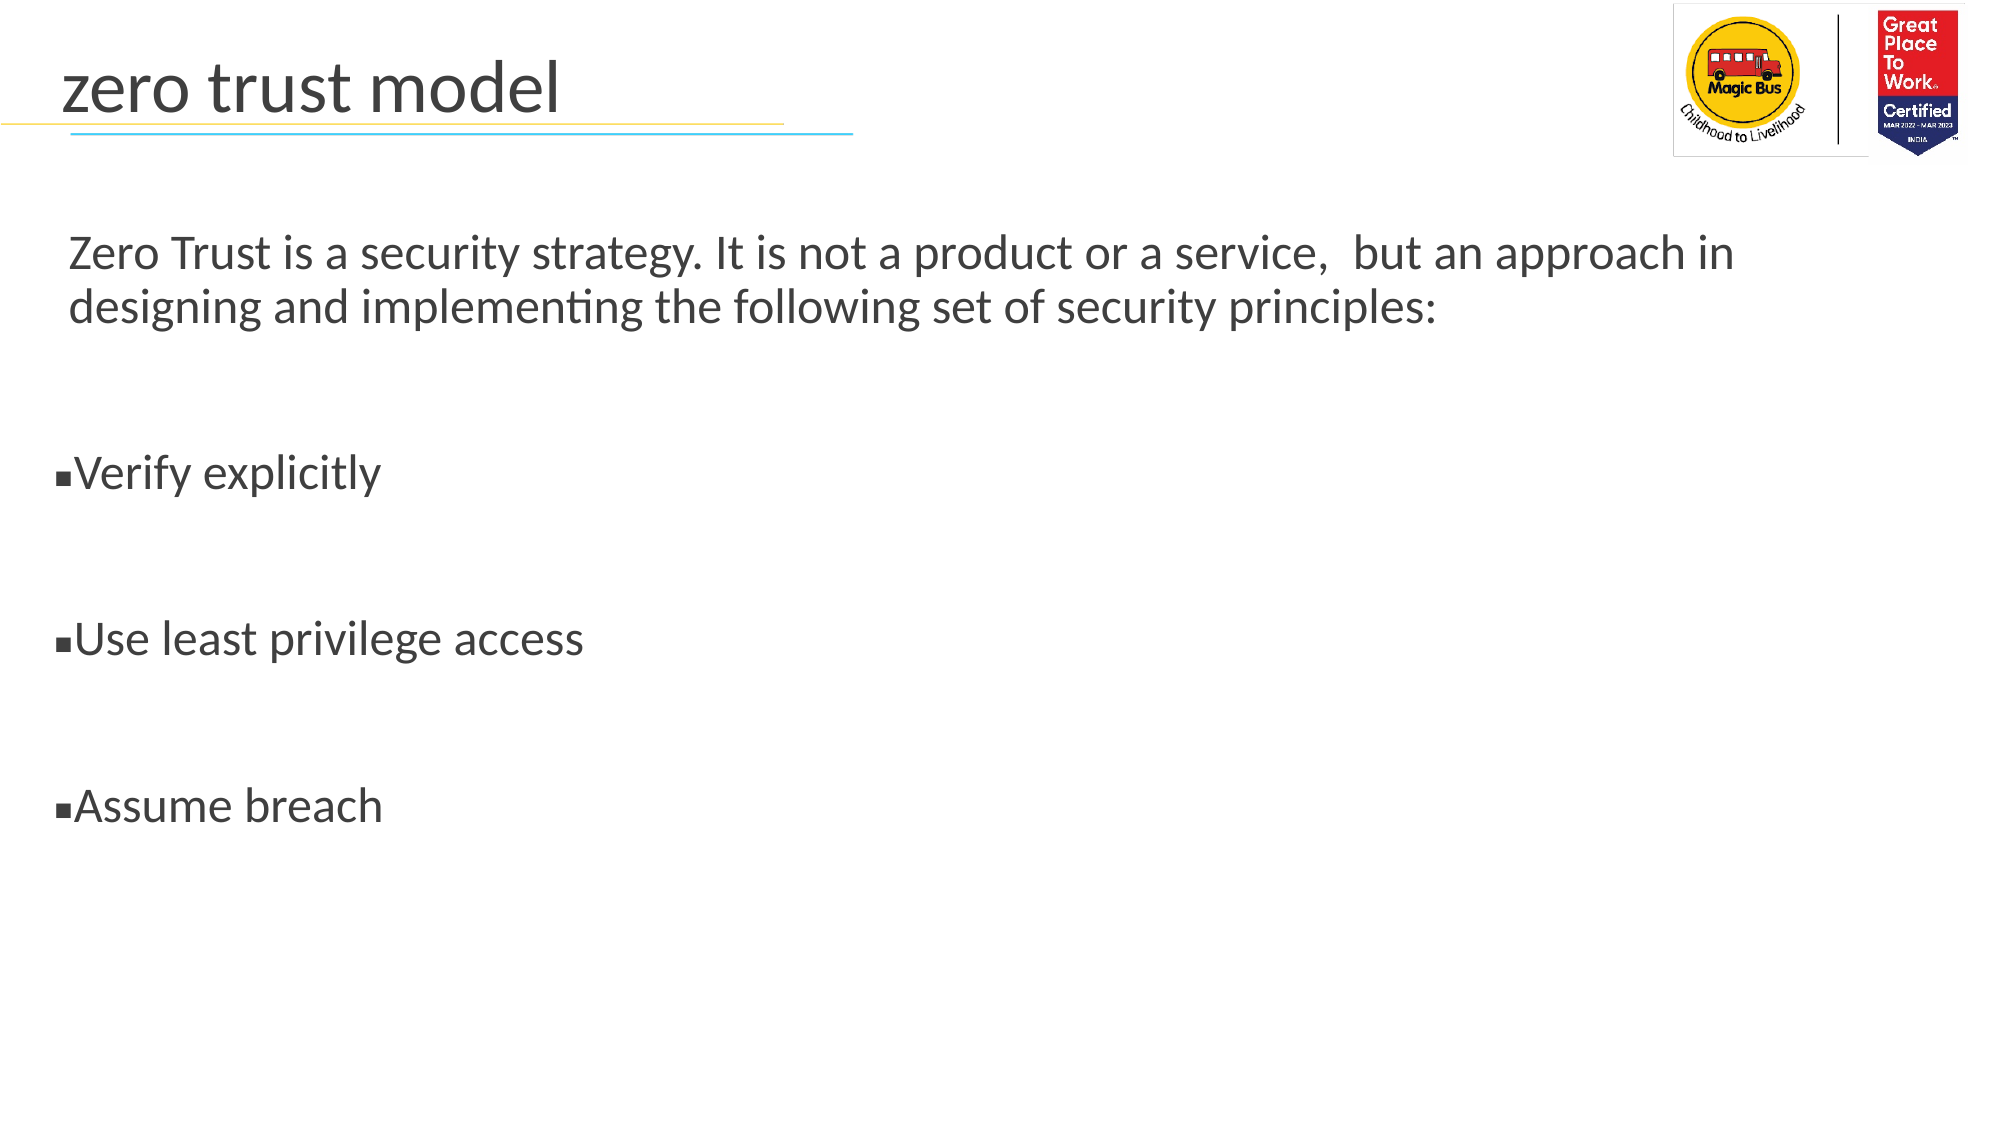

# zero trust model
Zero Trust is a security strategy. It is not a product or a service,  but an approach in designing and implementing the following set of security principles:

Verify explicitly

Use least privilege access

Assume breach